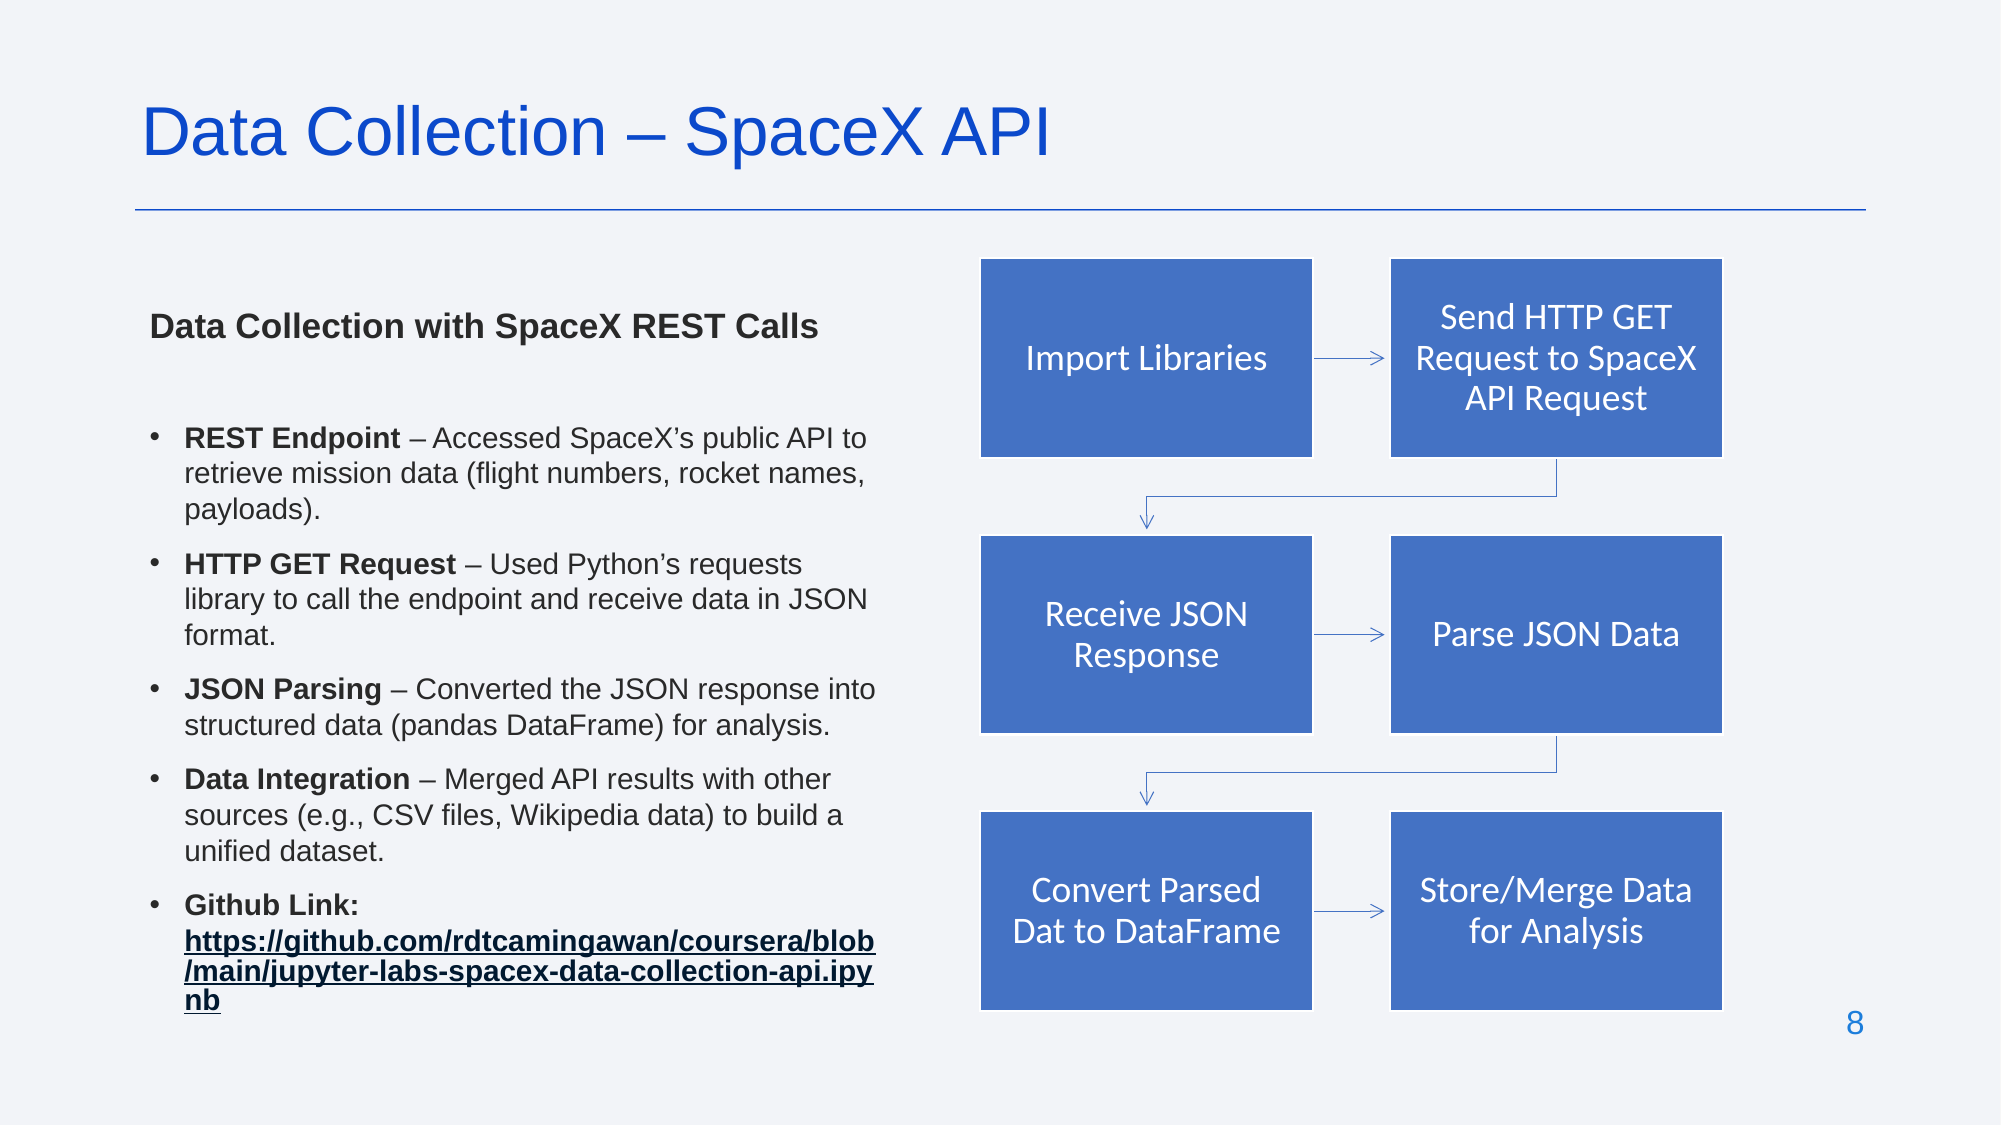

Data Collection – SpaceX API

Import Libraries

Send HTTP GET Request to SpaceX API Request

Receive JSON Response

Parse JSON Data

Convert Parsed Dat to DataFrame
Store/Merge Data for Analysis
Data Collection with SpaceX REST Calls

REST Endpoint – Accessed SpaceX’s public API to retrieve mission data (flight numbers, rocket names, payloads).
HTTP GET Request – Used Python’s requests library to call the endpoint and receive data in JSON format.
JSON Parsing – Converted the JSON response into structured data (pandas DataFrame) for analysis.
Data Integration – Merged API results with other sources (e.g., CSV files, Wikipedia data) to build a unified dataset.
Github Link: https://github.com/rdtcamingawan/coursera/blob/main/jupyter-labs-spacex-data-collection-api.ipynb
8